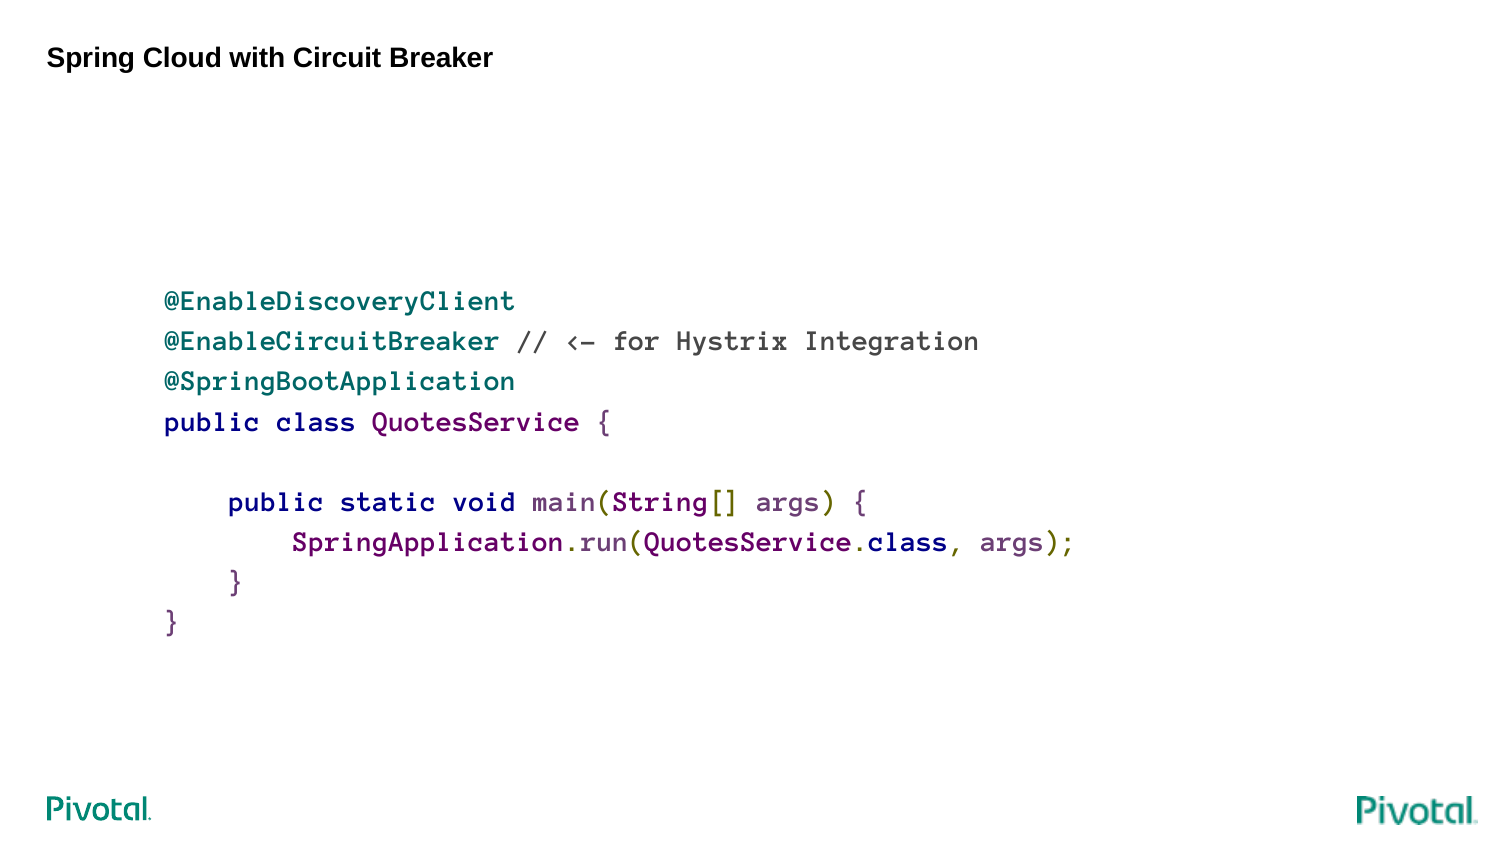

# Spring Cloud with Circuit Breaker
@EnableDiscoveryClient
@EnableCircuitBreaker // <- for Hystrix Integration
@SpringBootApplication
public class QuotesService {

    public static void main(String[] args) {
        SpringApplication.run(QuotesService.class, args);
    }
}